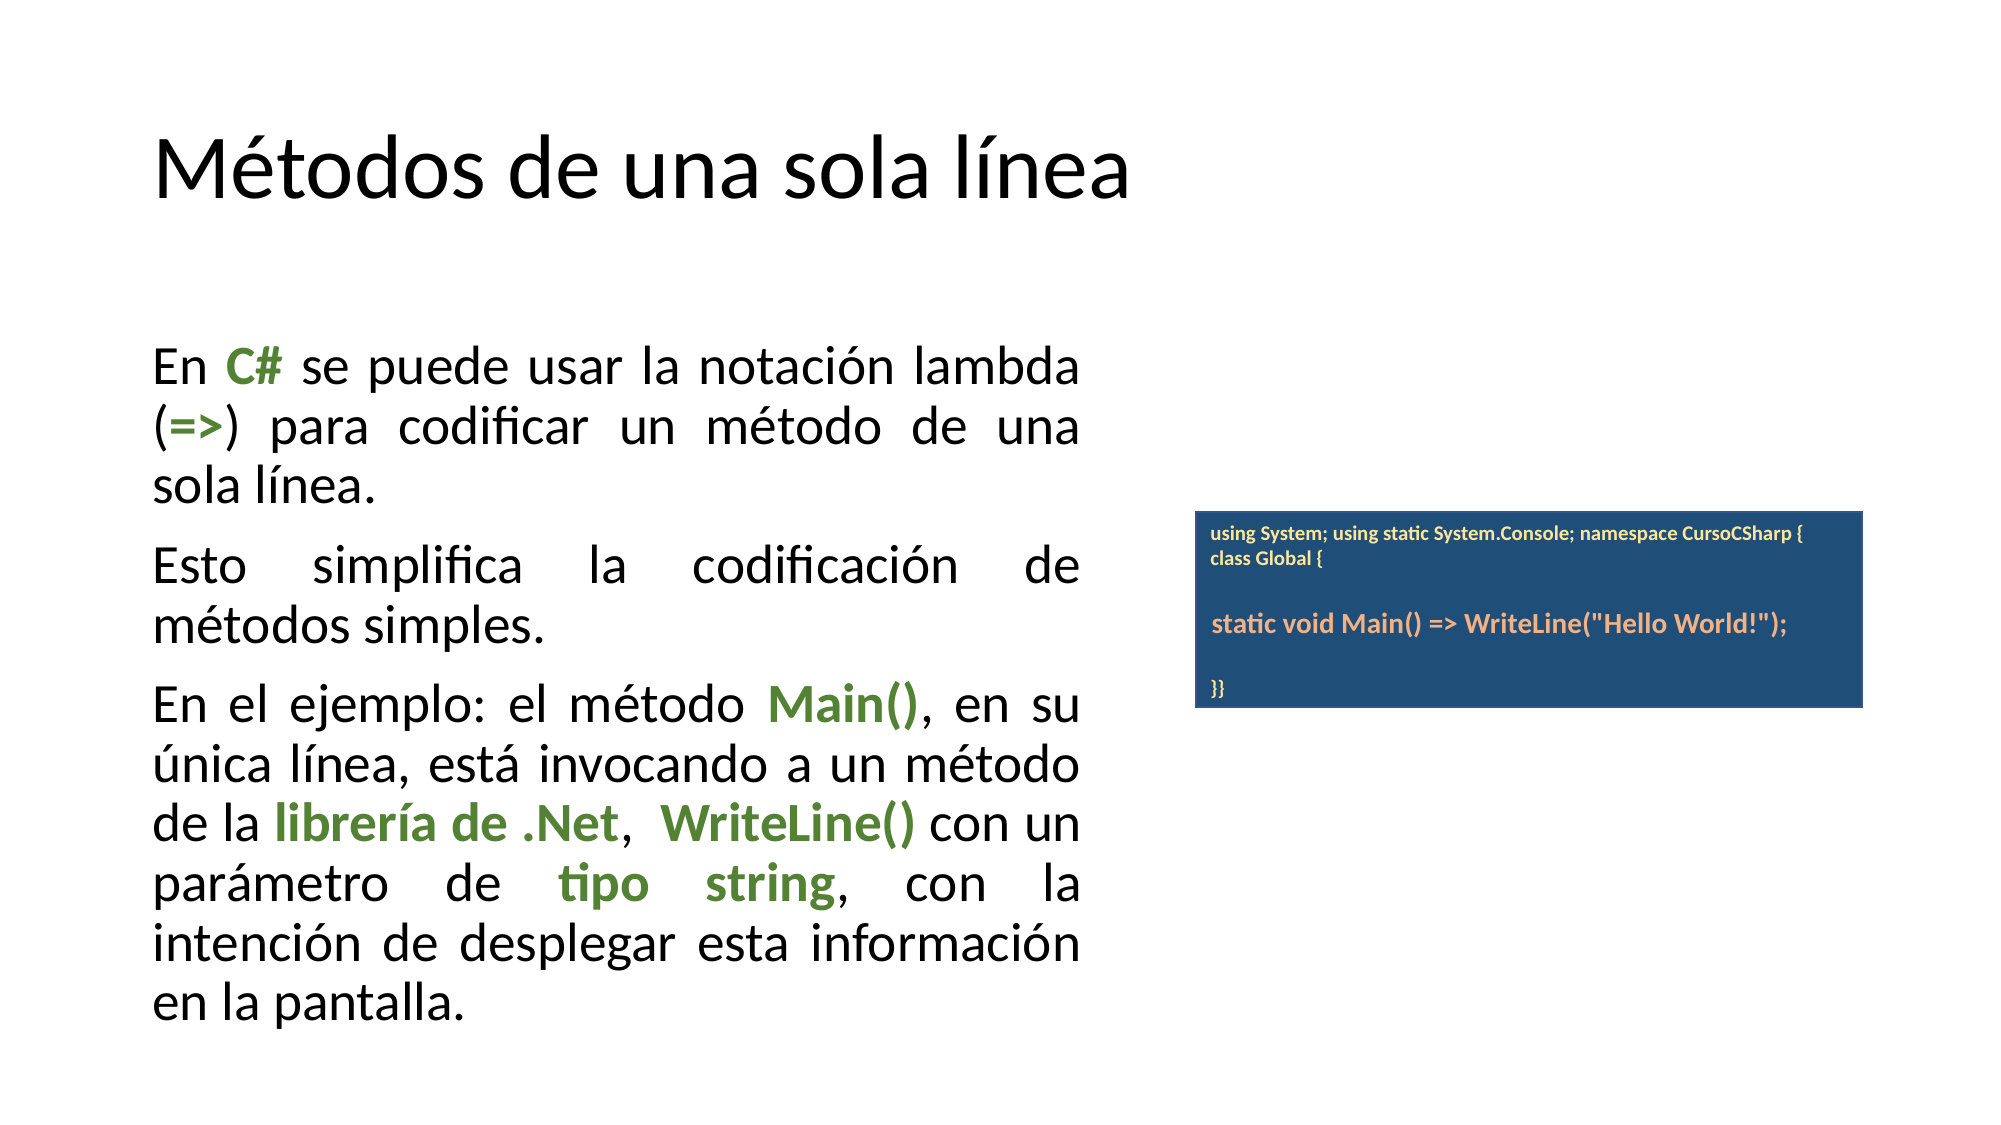

# Métodos de una sola línea
En C# se puede usar la notación lambda (=>) para codificar un método de una sola línea.
Esto simplifica la codificación de métodos simples.
En el ejemplo: el método Main(), en su única línea, está invocando a un método de la librería de .Net,  WriteLine() con un parámetro de tipo string, con la intención de desplegar esta información en la pantalla.
using System; using static System.Console; namespace CursoCSharp {
class Global {

static void Main() => WriteLine("Hello World!");

}}